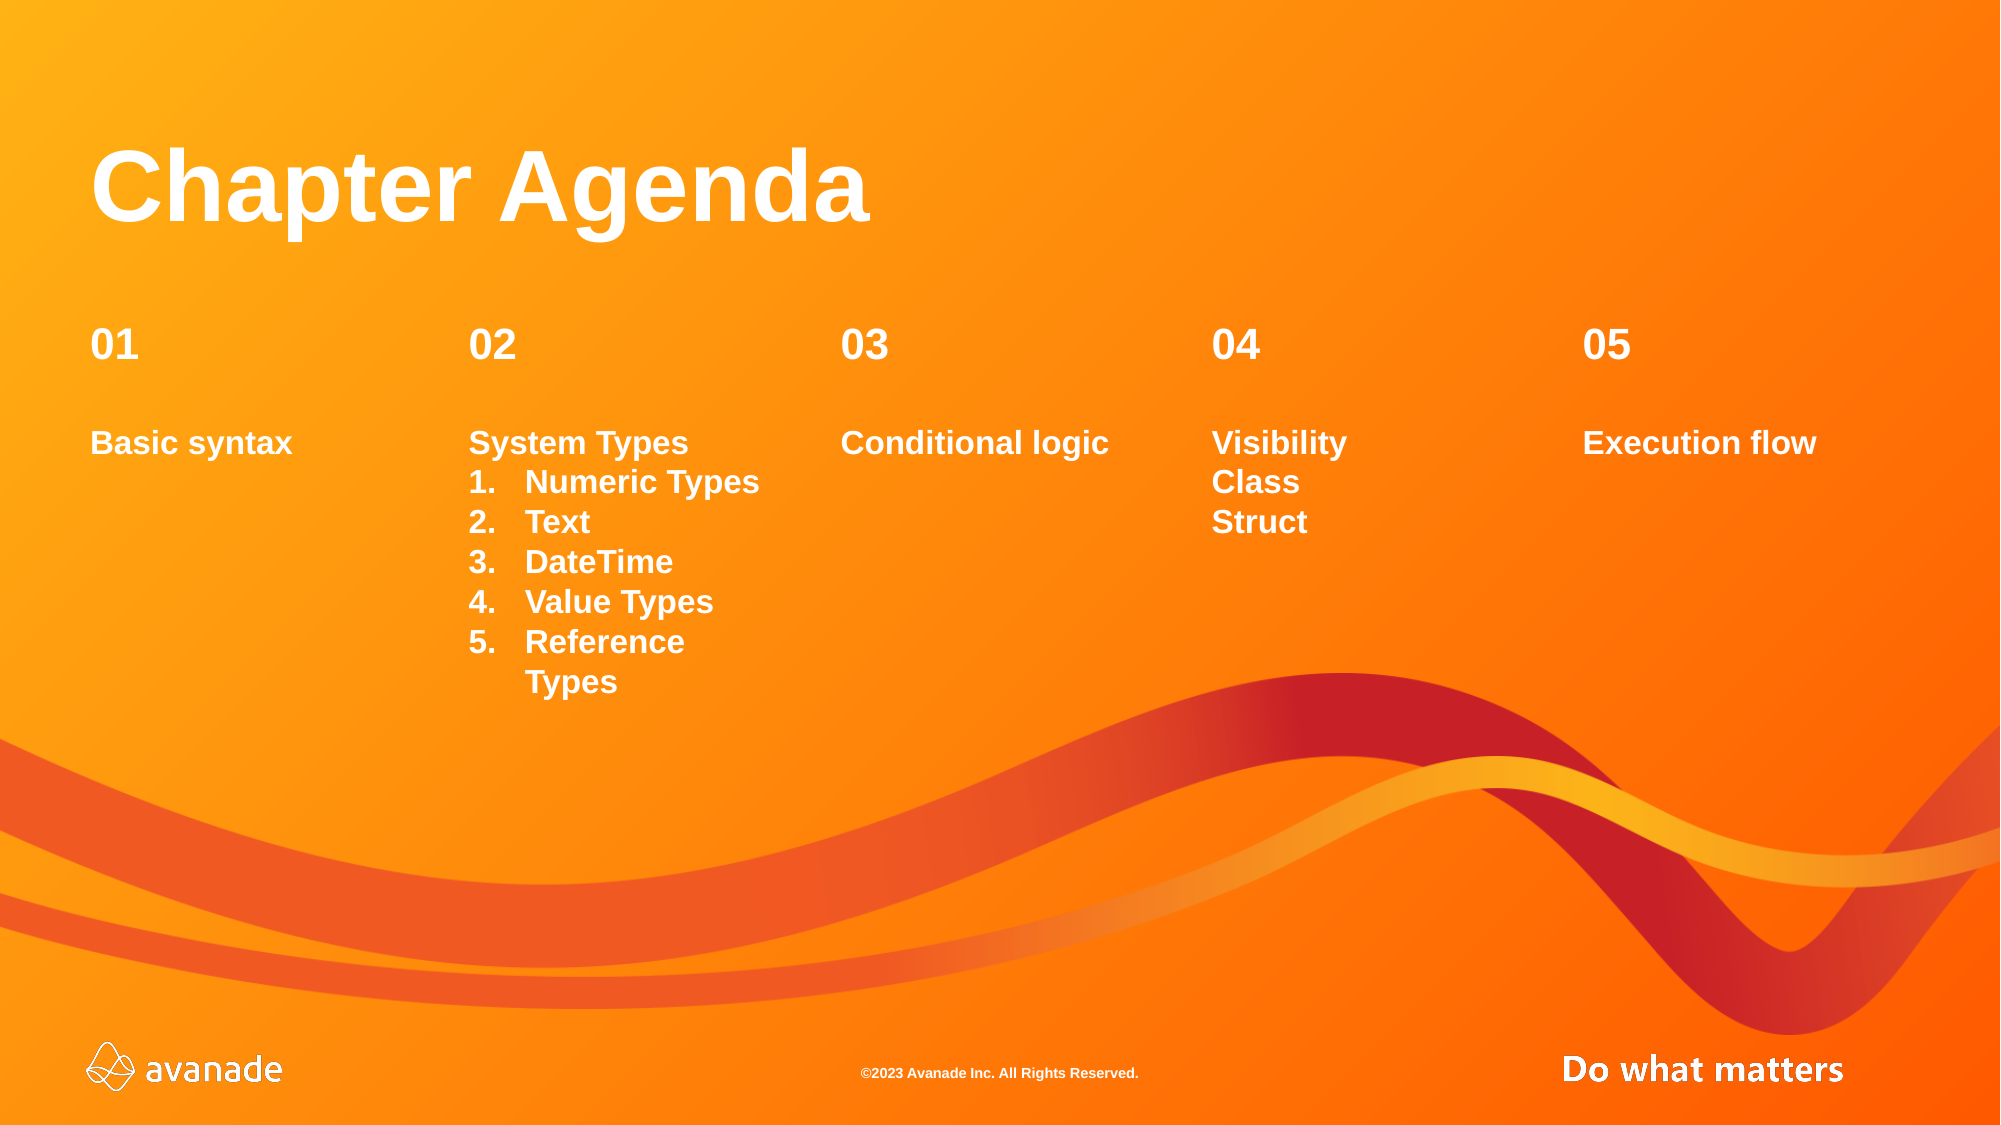

# Chapter Agenda
01
02
03
04
05
System Types
Numeric Types
Text
DateTime
Value Types
Reference Types
Basic syntax
Conditional logic

Visibility
Class
Struct
Execution flow